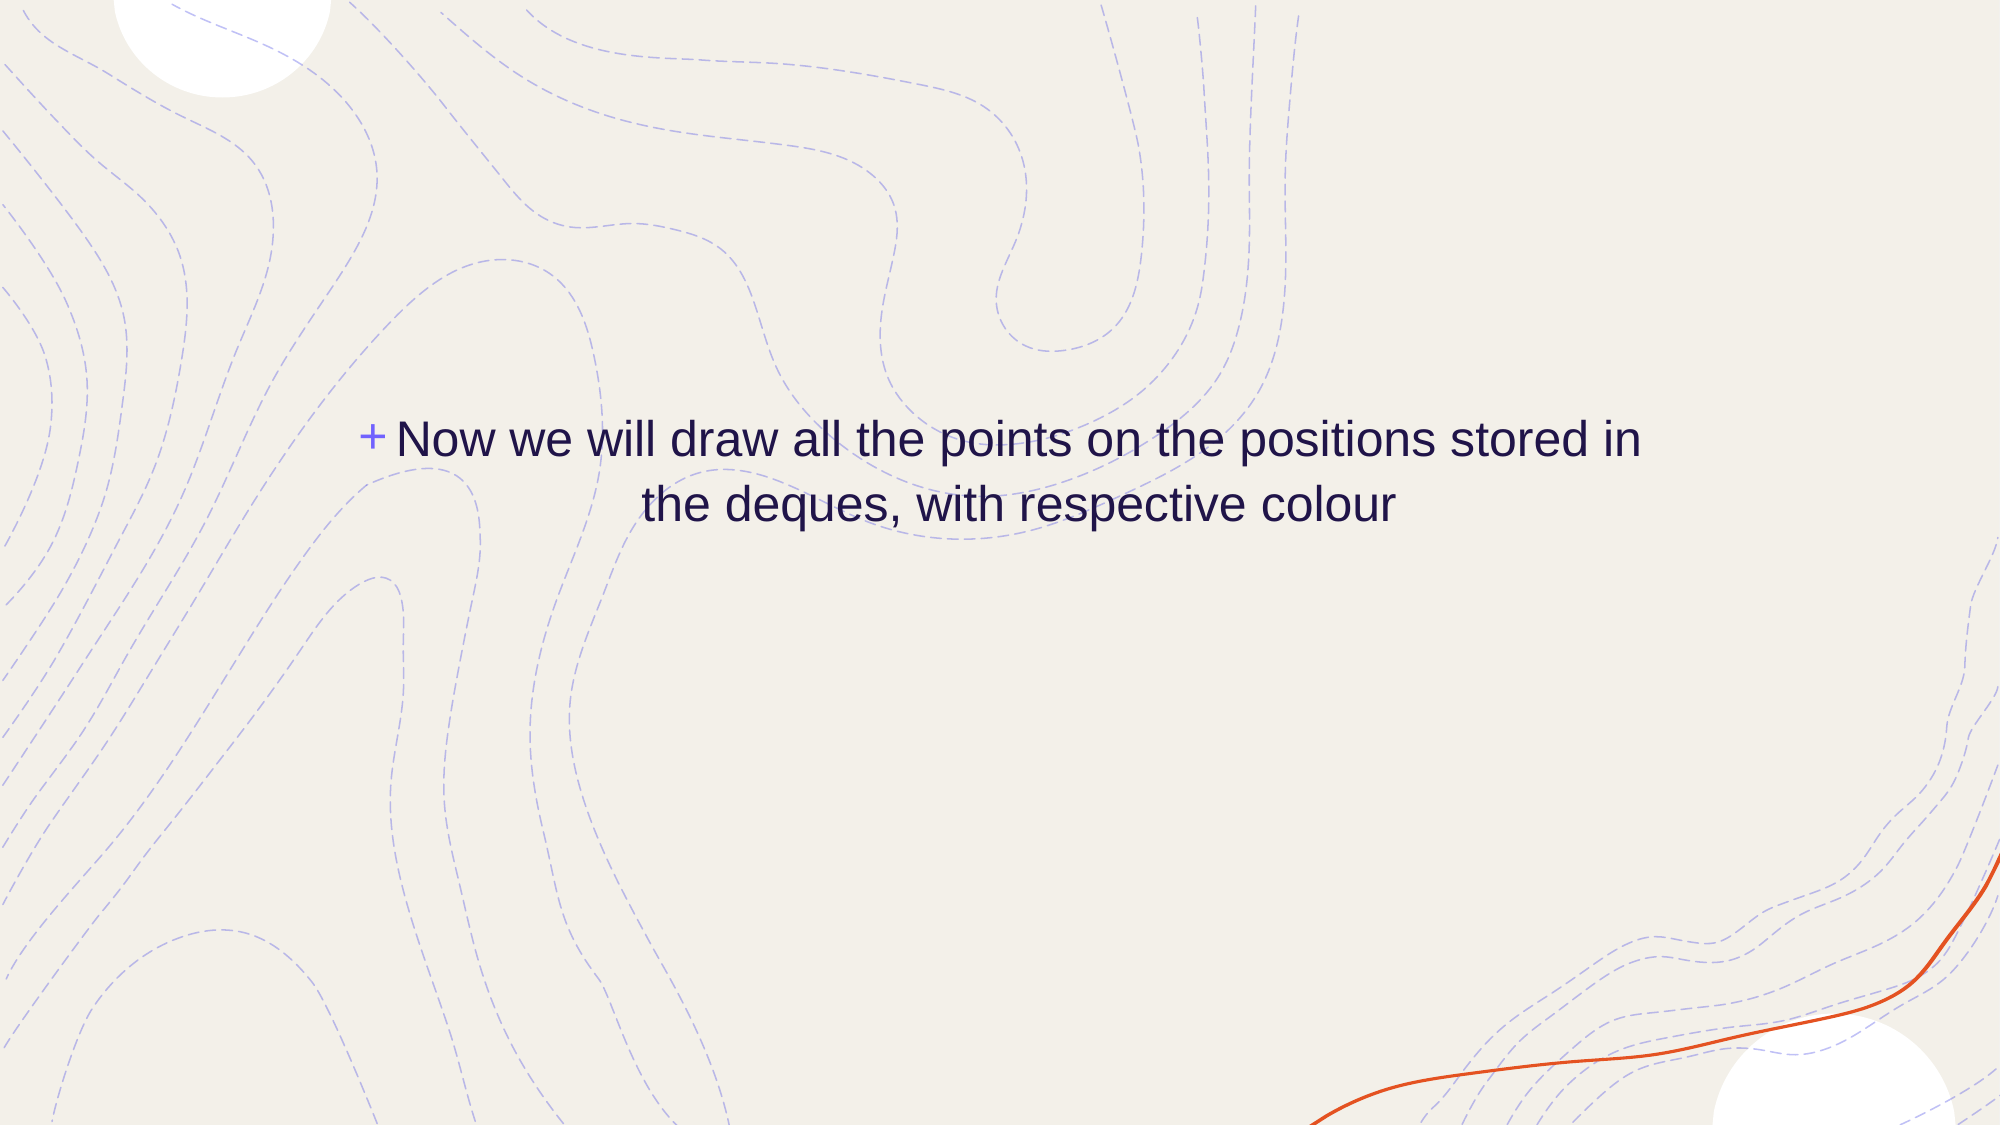

#
Now we will draw all the points on the positions stored in the deques, with respective colour